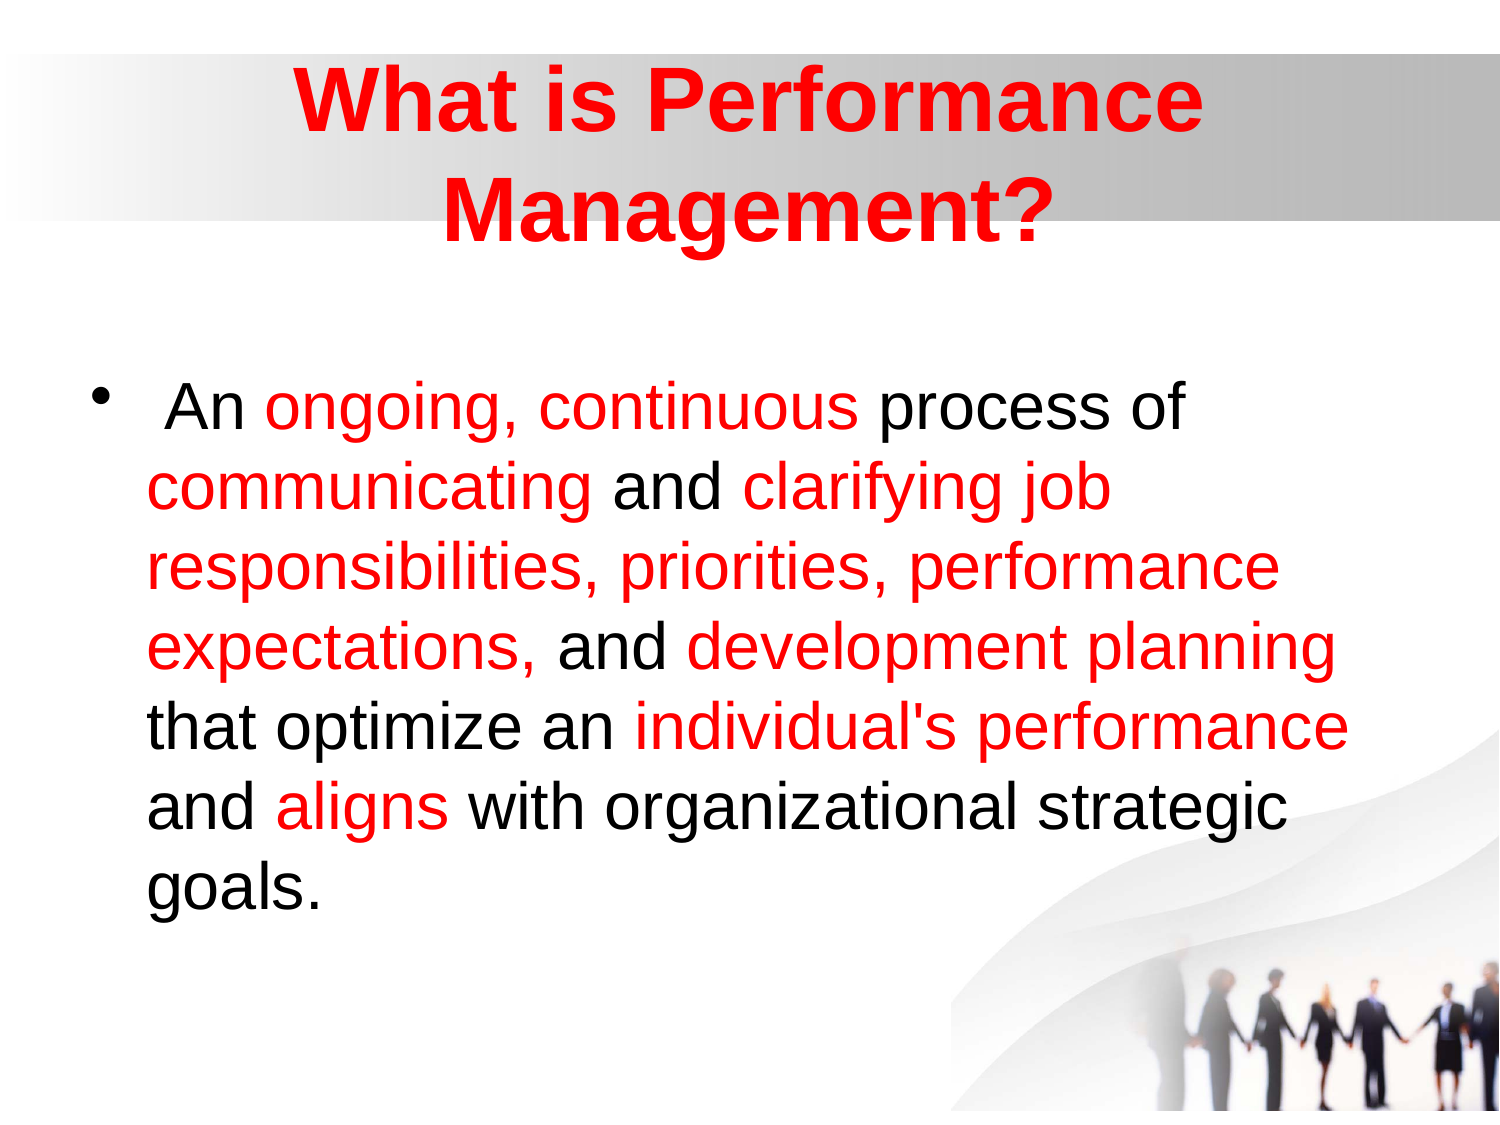

# What is Performance Management?

 An ongoing, continuous process of communicating and clarifying job responsibilities, priorities, performance expectations, and development planning that optimize an individual's performance and aligns with organizational strategic goals.